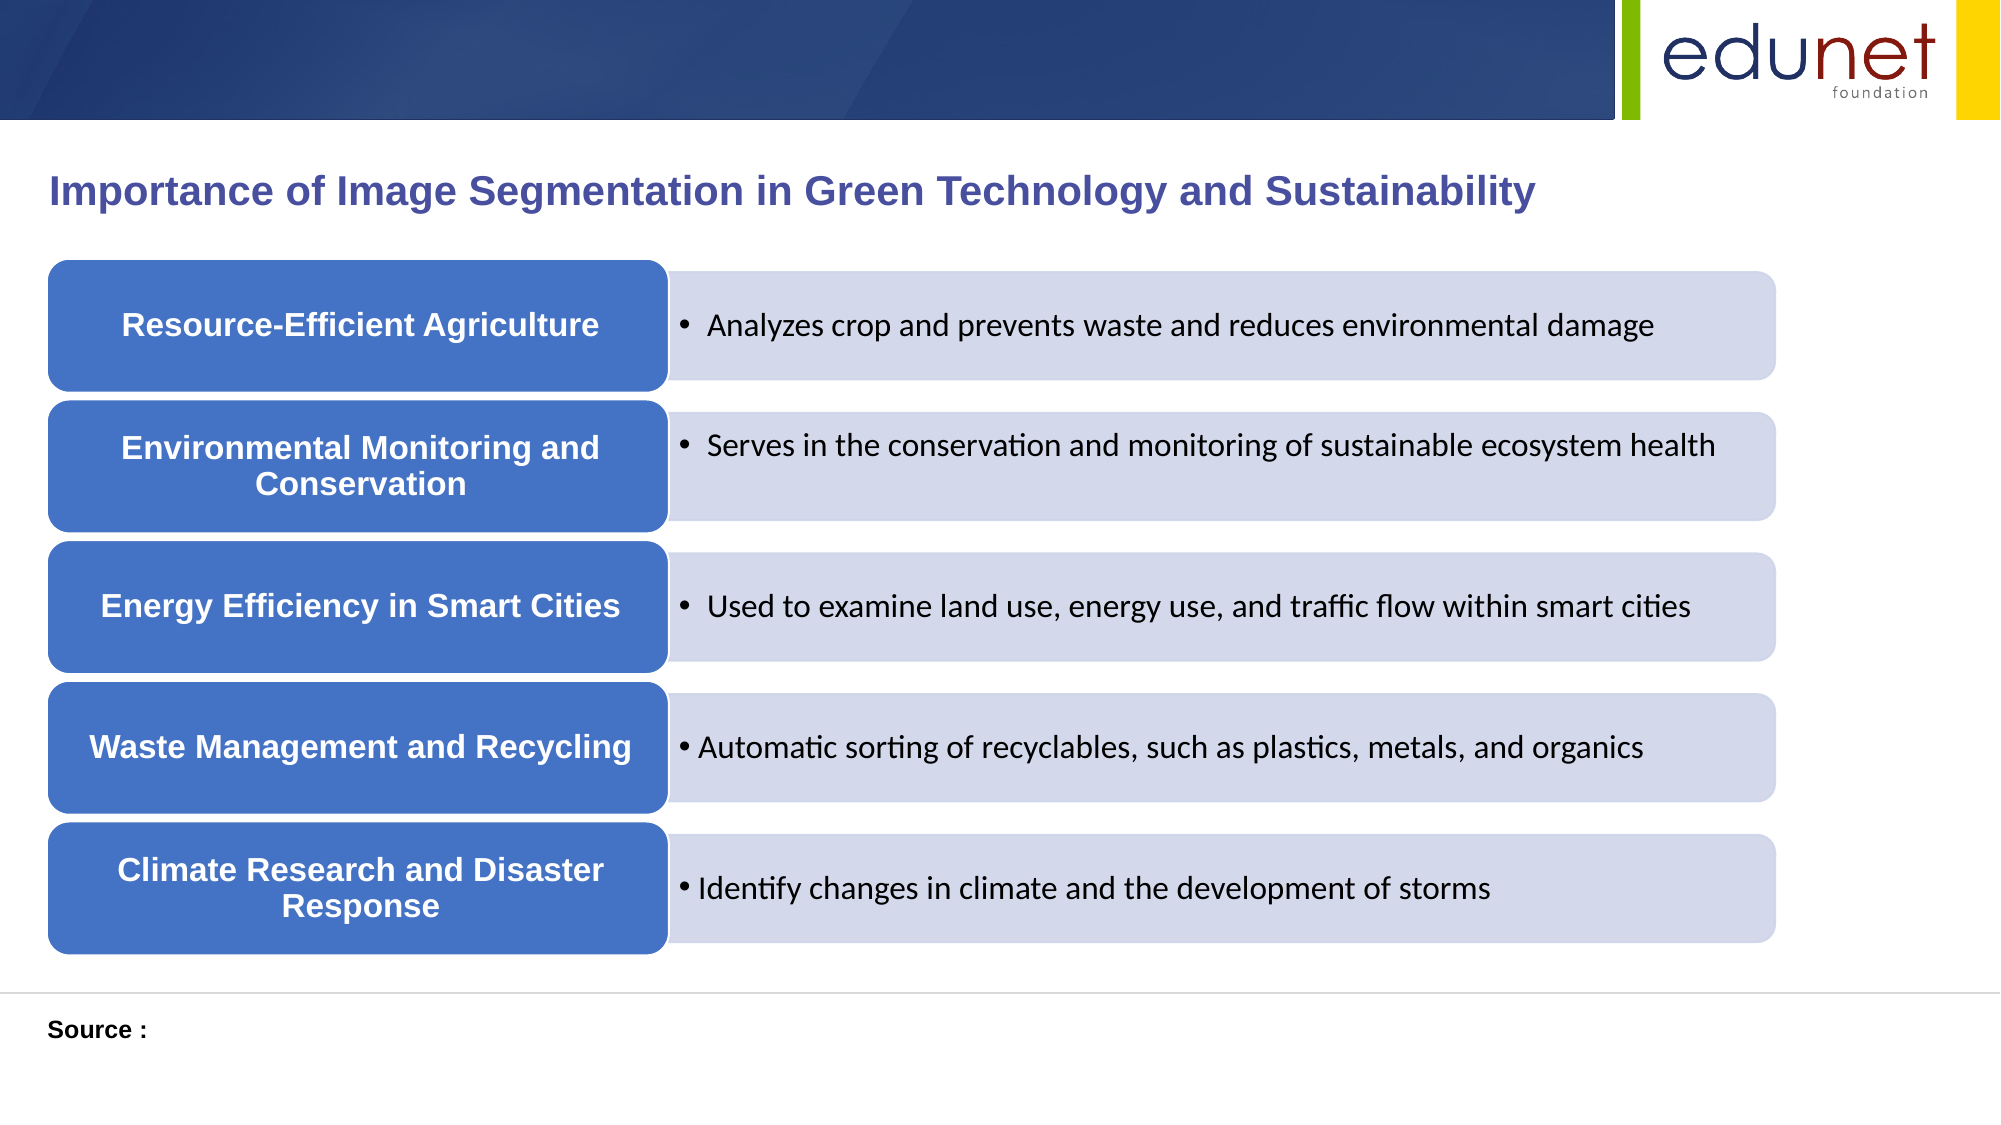

Importance of Image Segmentation in Green Technology and Sustainability

Analyzes crop and prevents waste and reduces environmental damage
Resource-Efficient Agriculture
Serves in the conservation and monitoring of sustainable ecosystem health

Environmental Monitoring and Conservation
Used to examine land use, energy use, and traffic flow within smart cities
Energy Efficiency in Smart Cities
 Automatic sorting of recyclables, such as plastics, metals, and organics
Waste Management and Recycling
 Identify changes in climate and the development of storms
Climate Research and Disaster Response
Source :